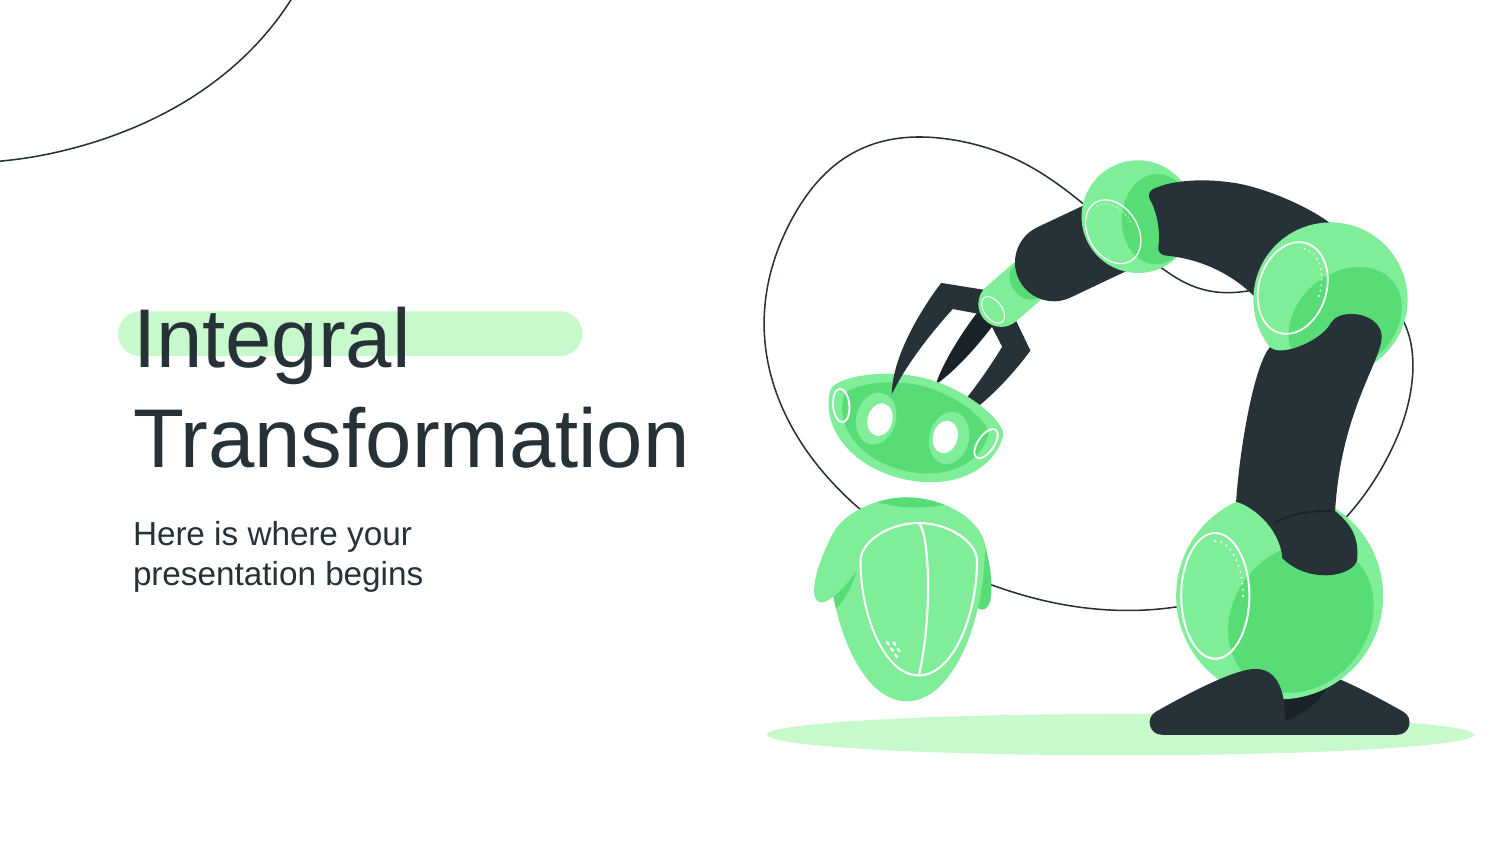

# Integral Transformation

Here is where your presentation begins